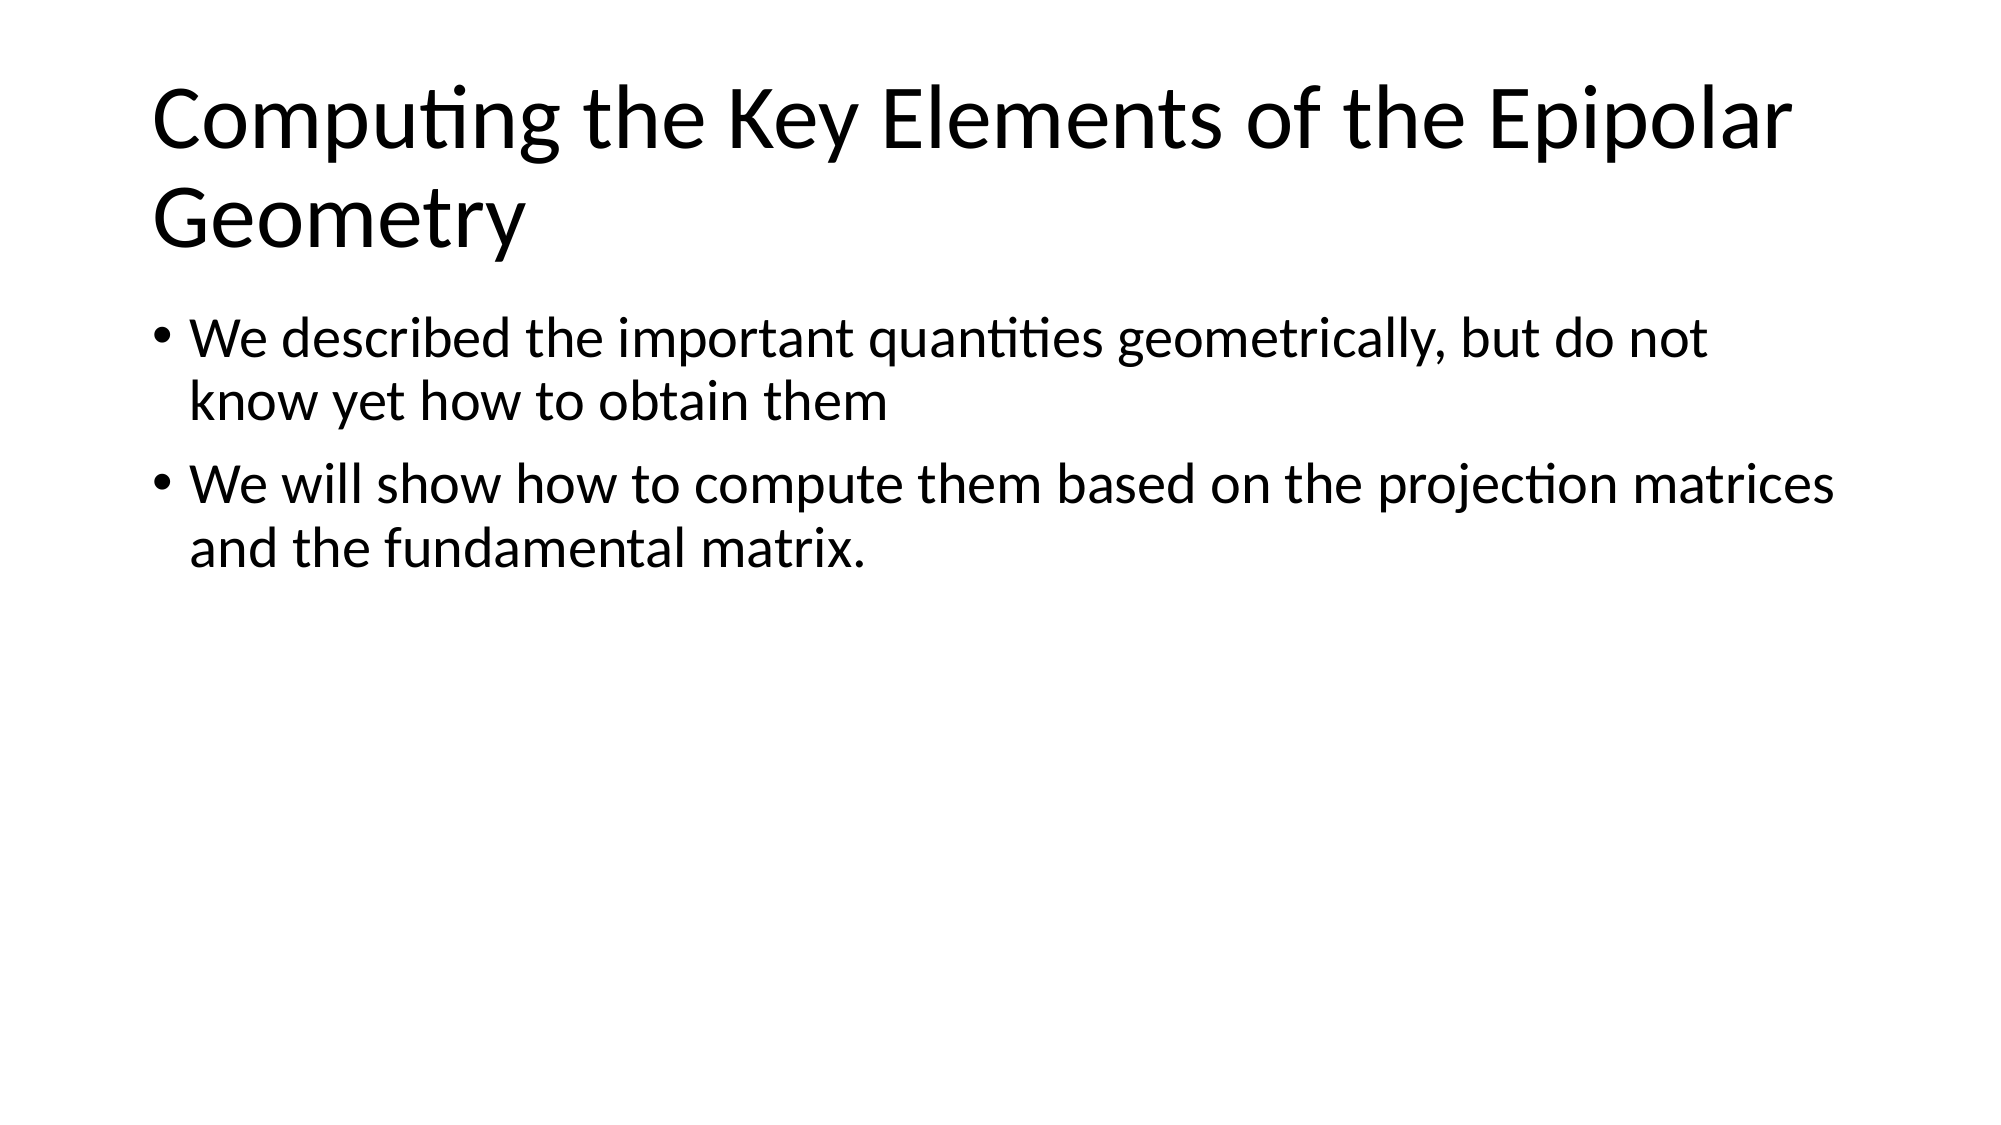

# Computing the Key Elements of the Epipolar Geometry
We described the important quantities geometrically, but do not know yet how to obtain them
We will show how to compute them based on the projection matrices and the fundamental matrix.